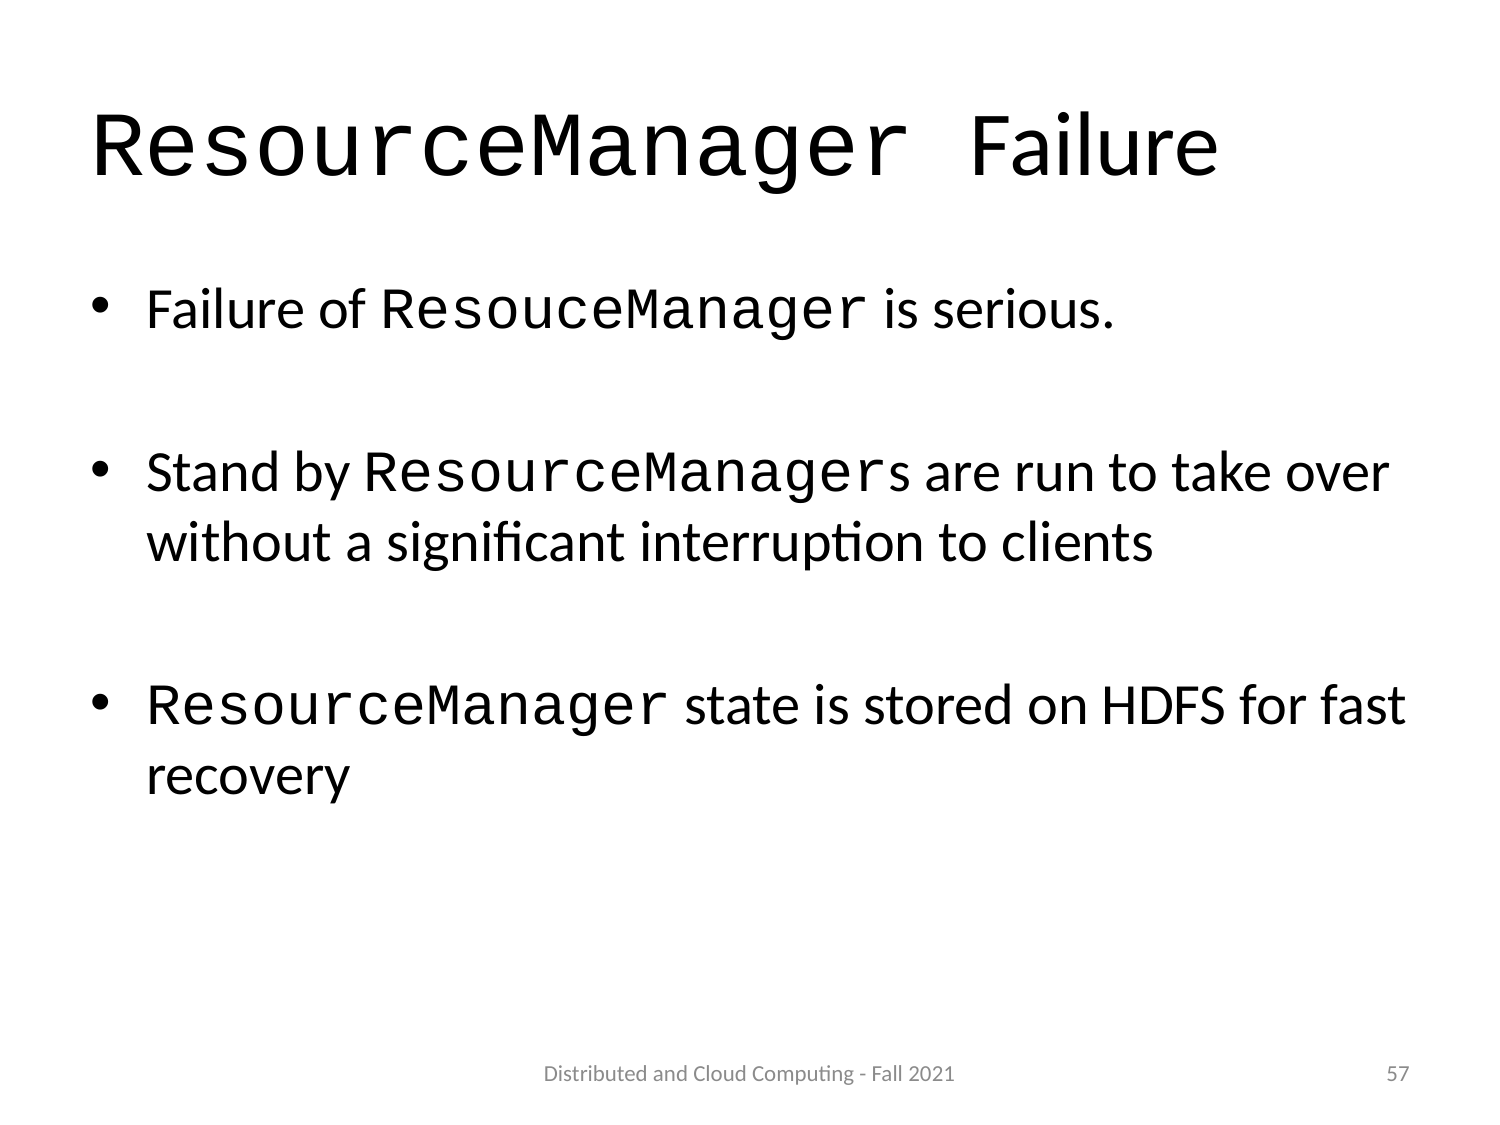

# ResourceManager Failure
Failure of ResouceManager is serious.

Stand by ResourceManagers are run to take over without a significant interruption to clients

ResourceManager state is stored on HDFS for fast recovery
Distributed and Cloud Computing - Fall 2021
57